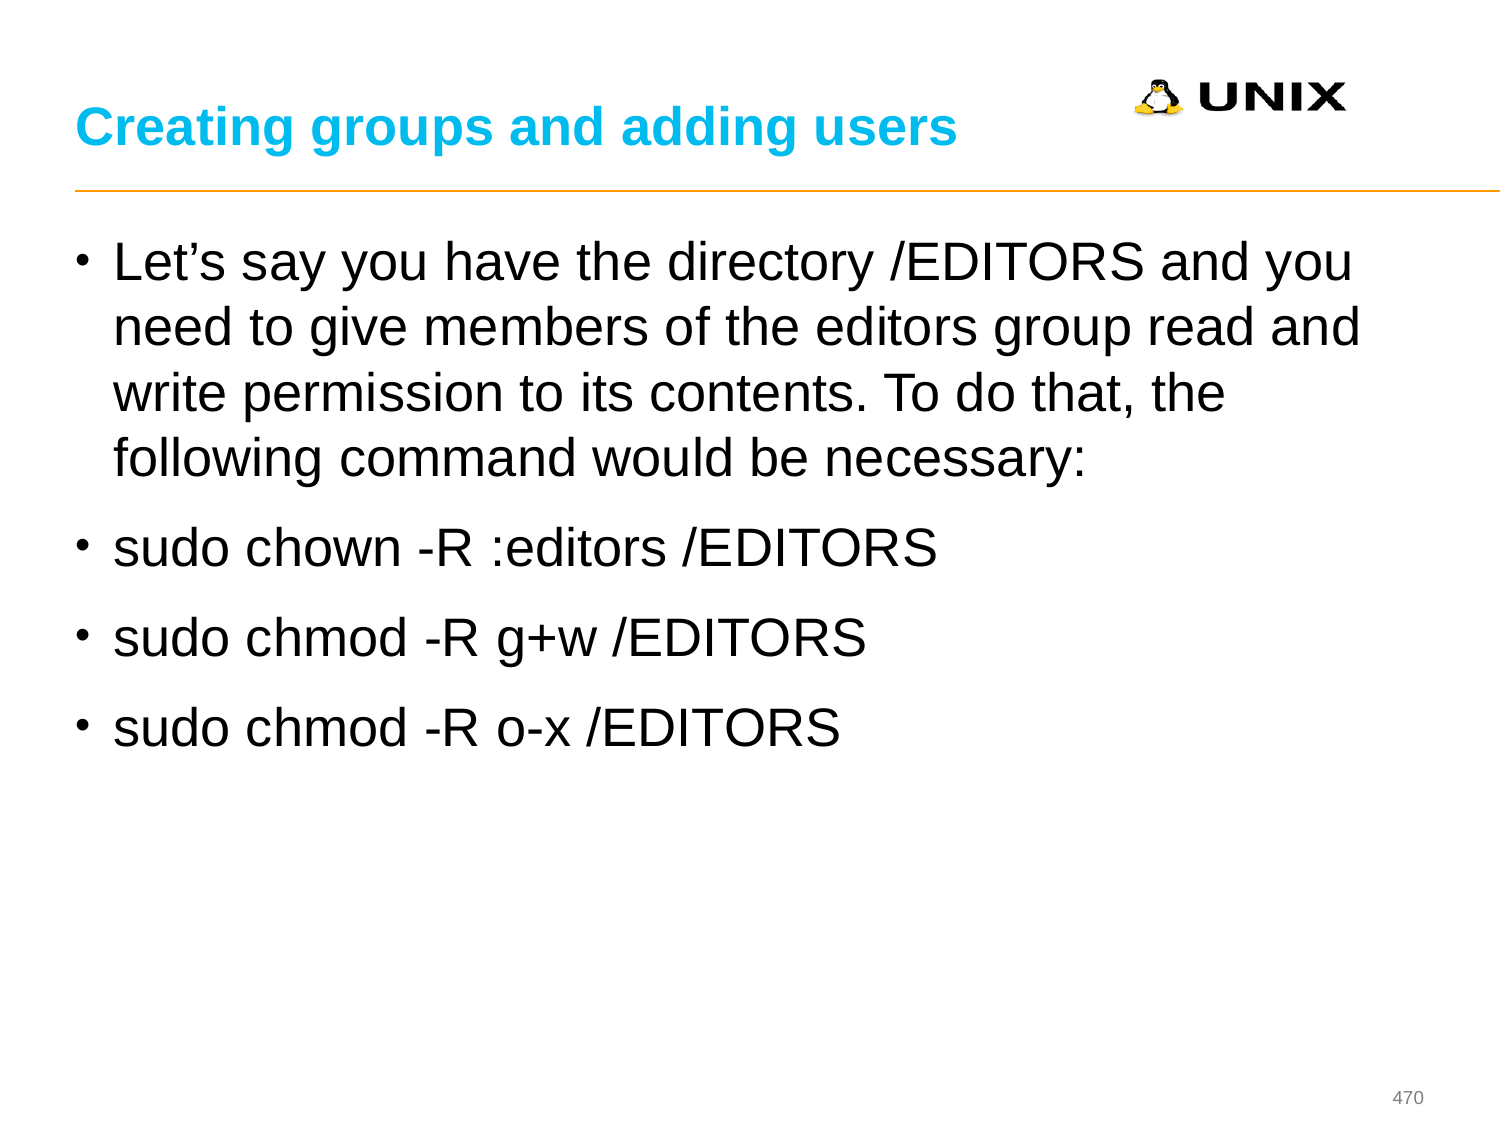

# Creating groups and adding users
Let’s say you have the directory /EDITORS and you need to give members of the editors group read and write permission to its contents. To do that, the following command would be necessary:
sudo chown -R :editors /EDITORS
sudo chmod -R g+w /EDITORS
sudo chmod -R o-x /EDITORS